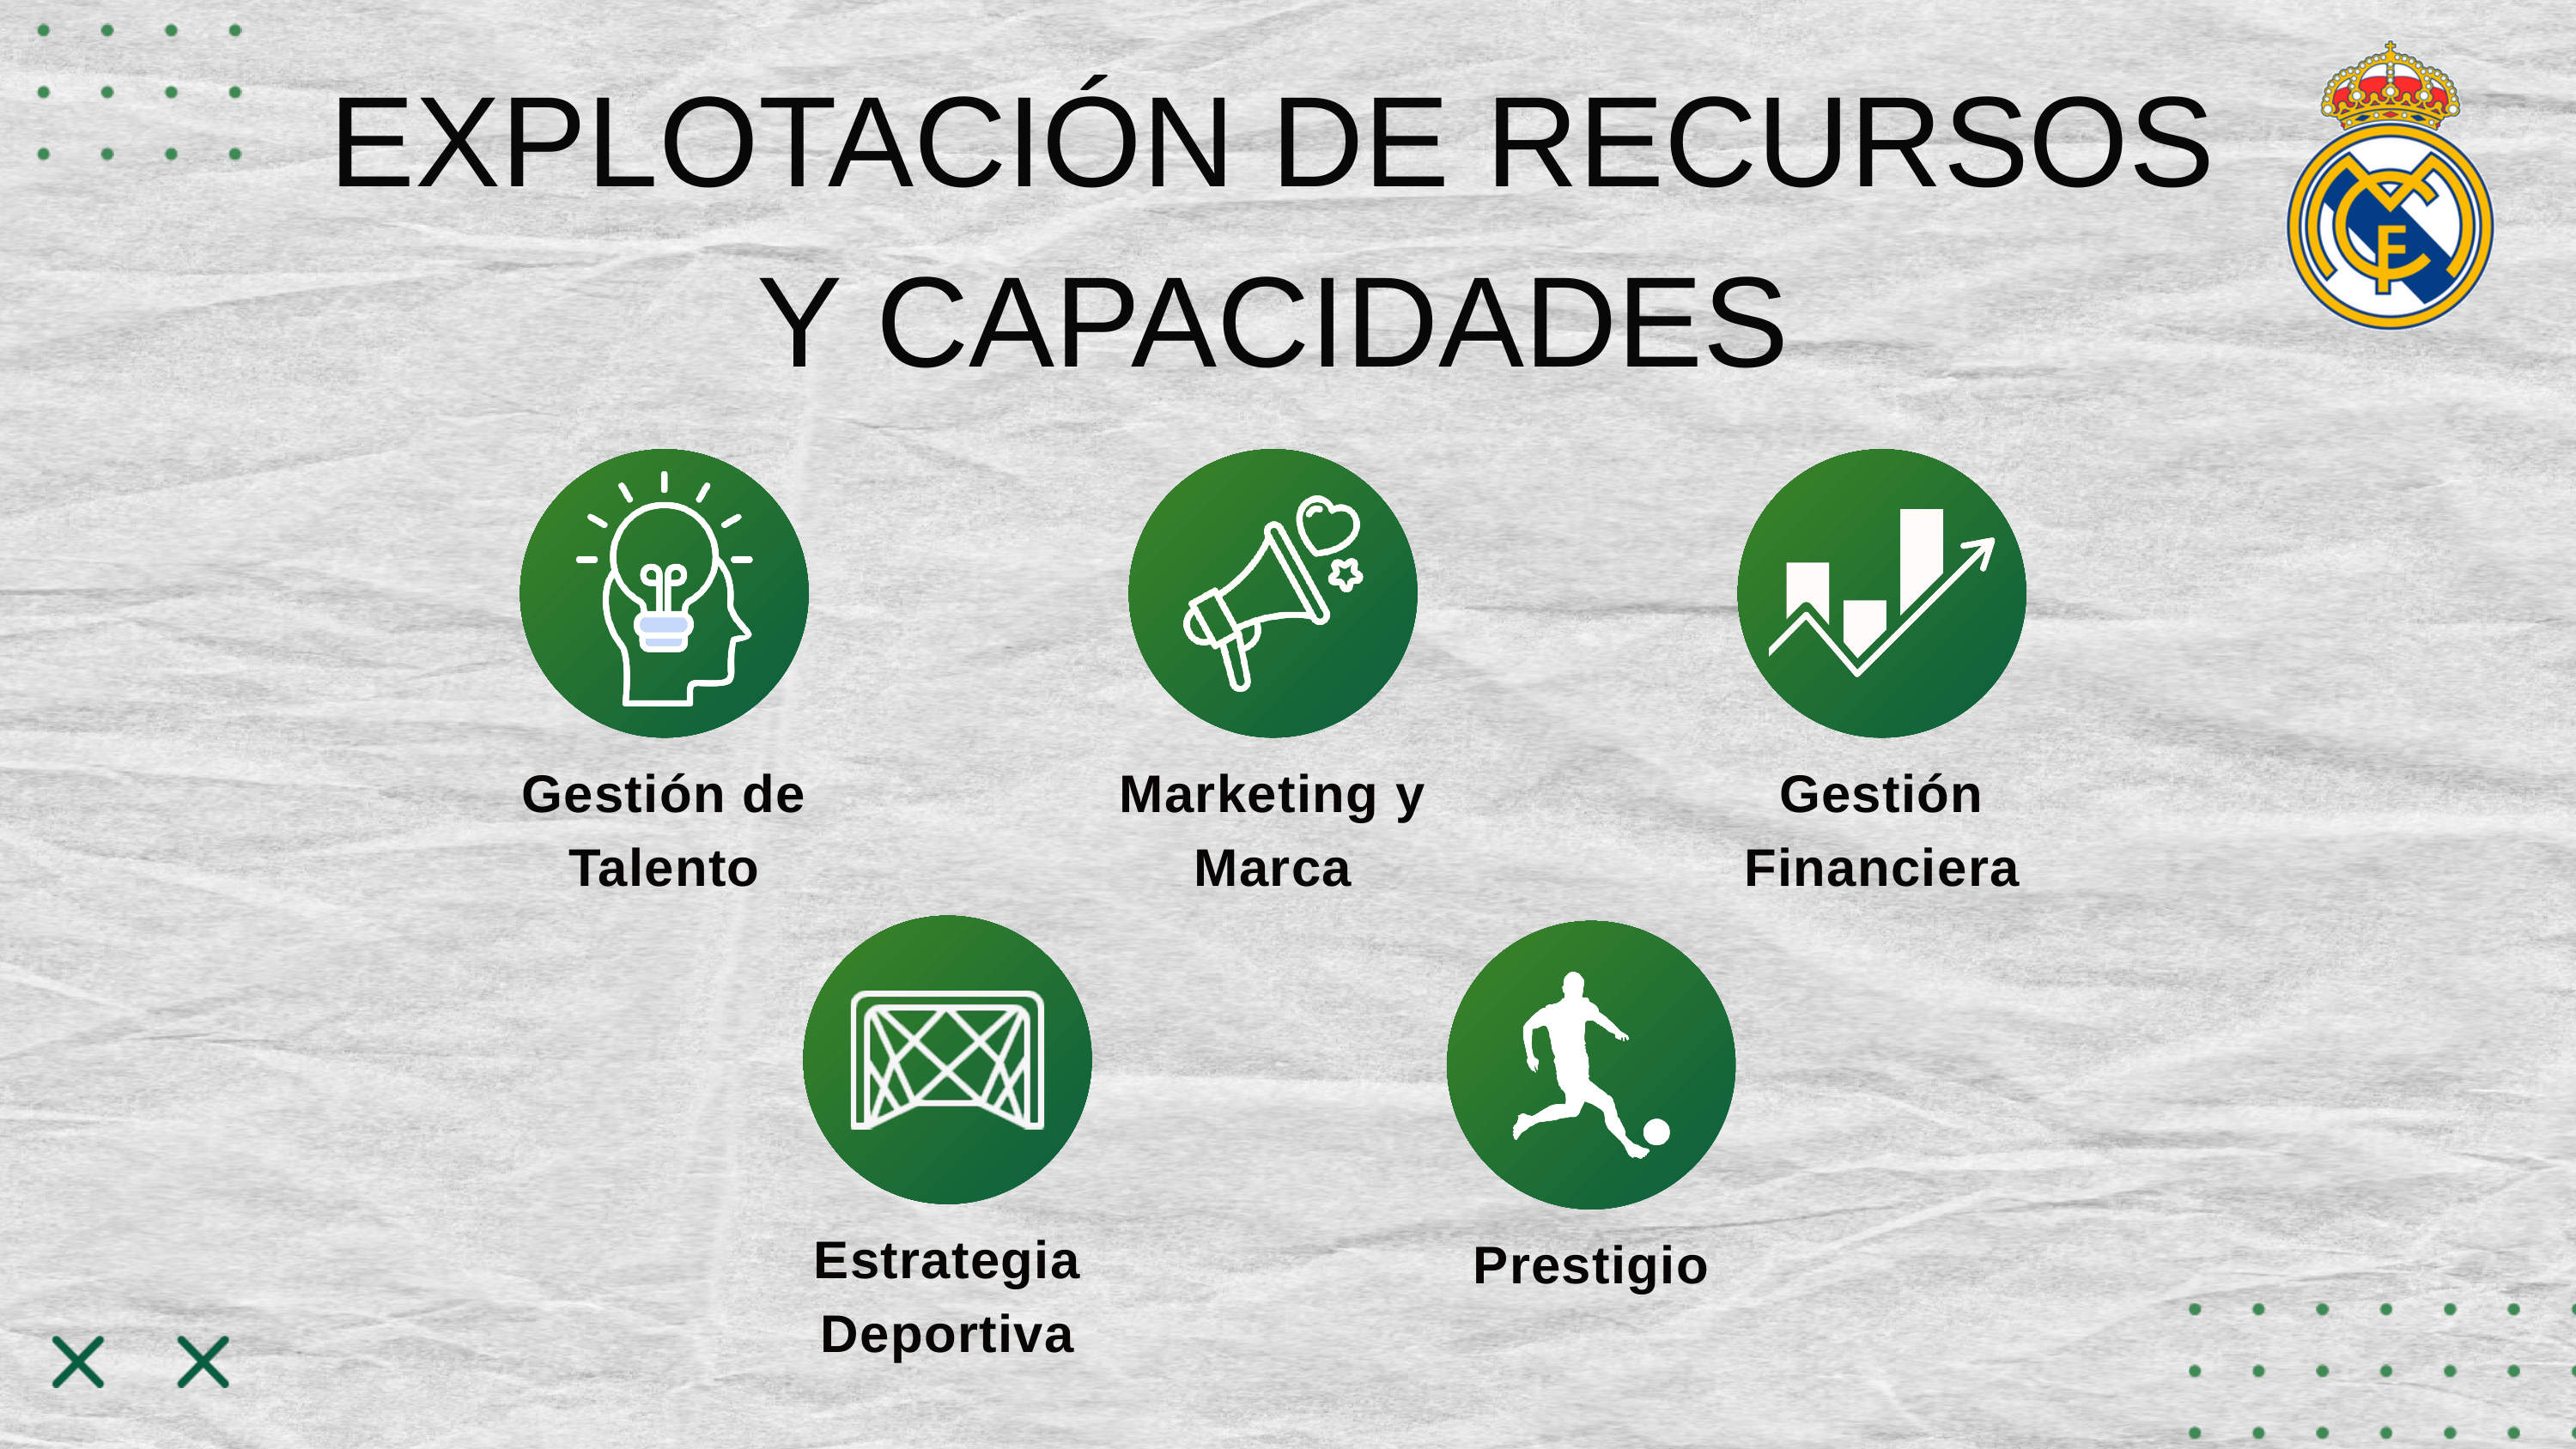

EXPLOTACIÓN DE RECURSOS Y CAPACIDADES

Gestión de Talento
Marketing y Marca
Gestión Financiera

Estrategia Deportiva
Prestigio